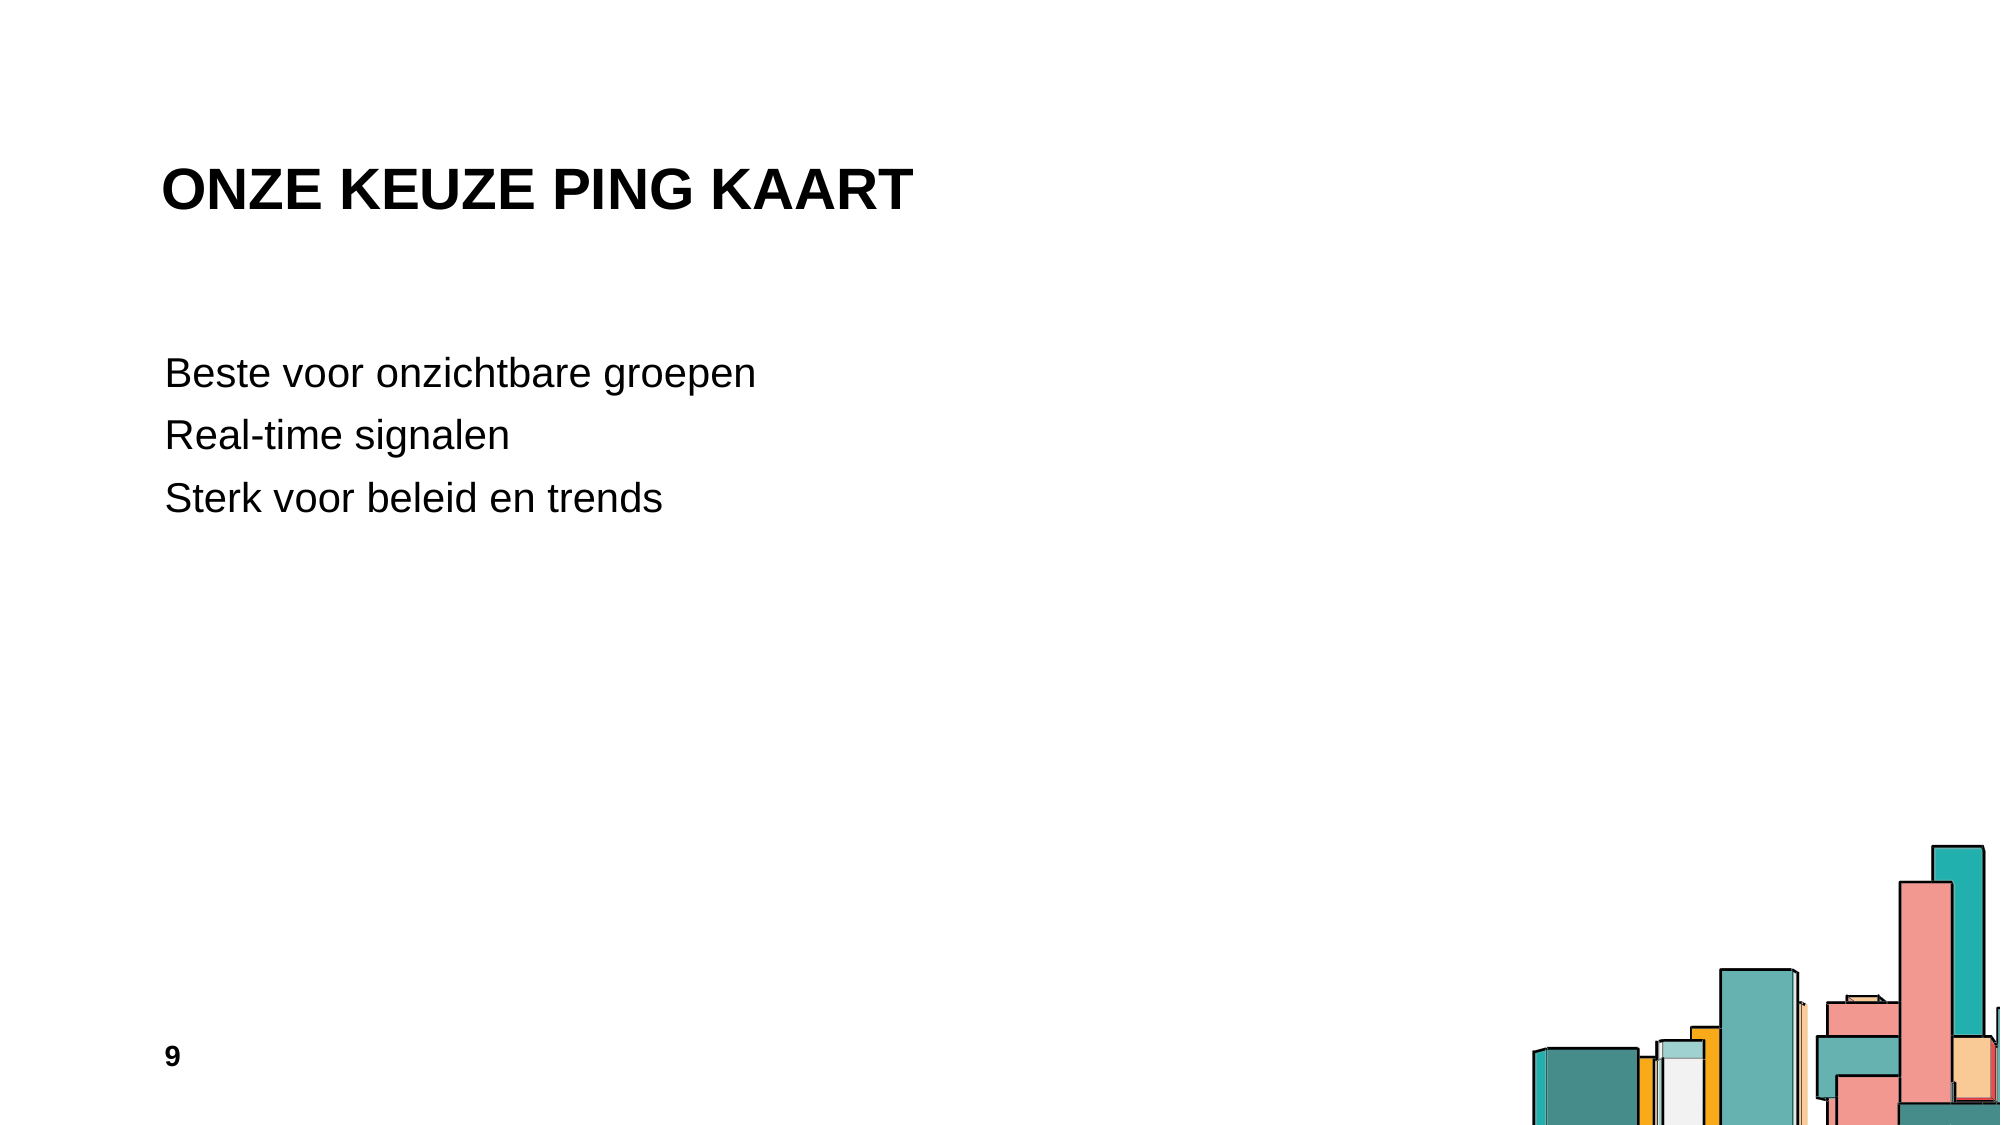

# Onze keuze ping kaart
Beste voor onzichtbare groepen
Real-time signalen
Sterk voor beleid en trends

9